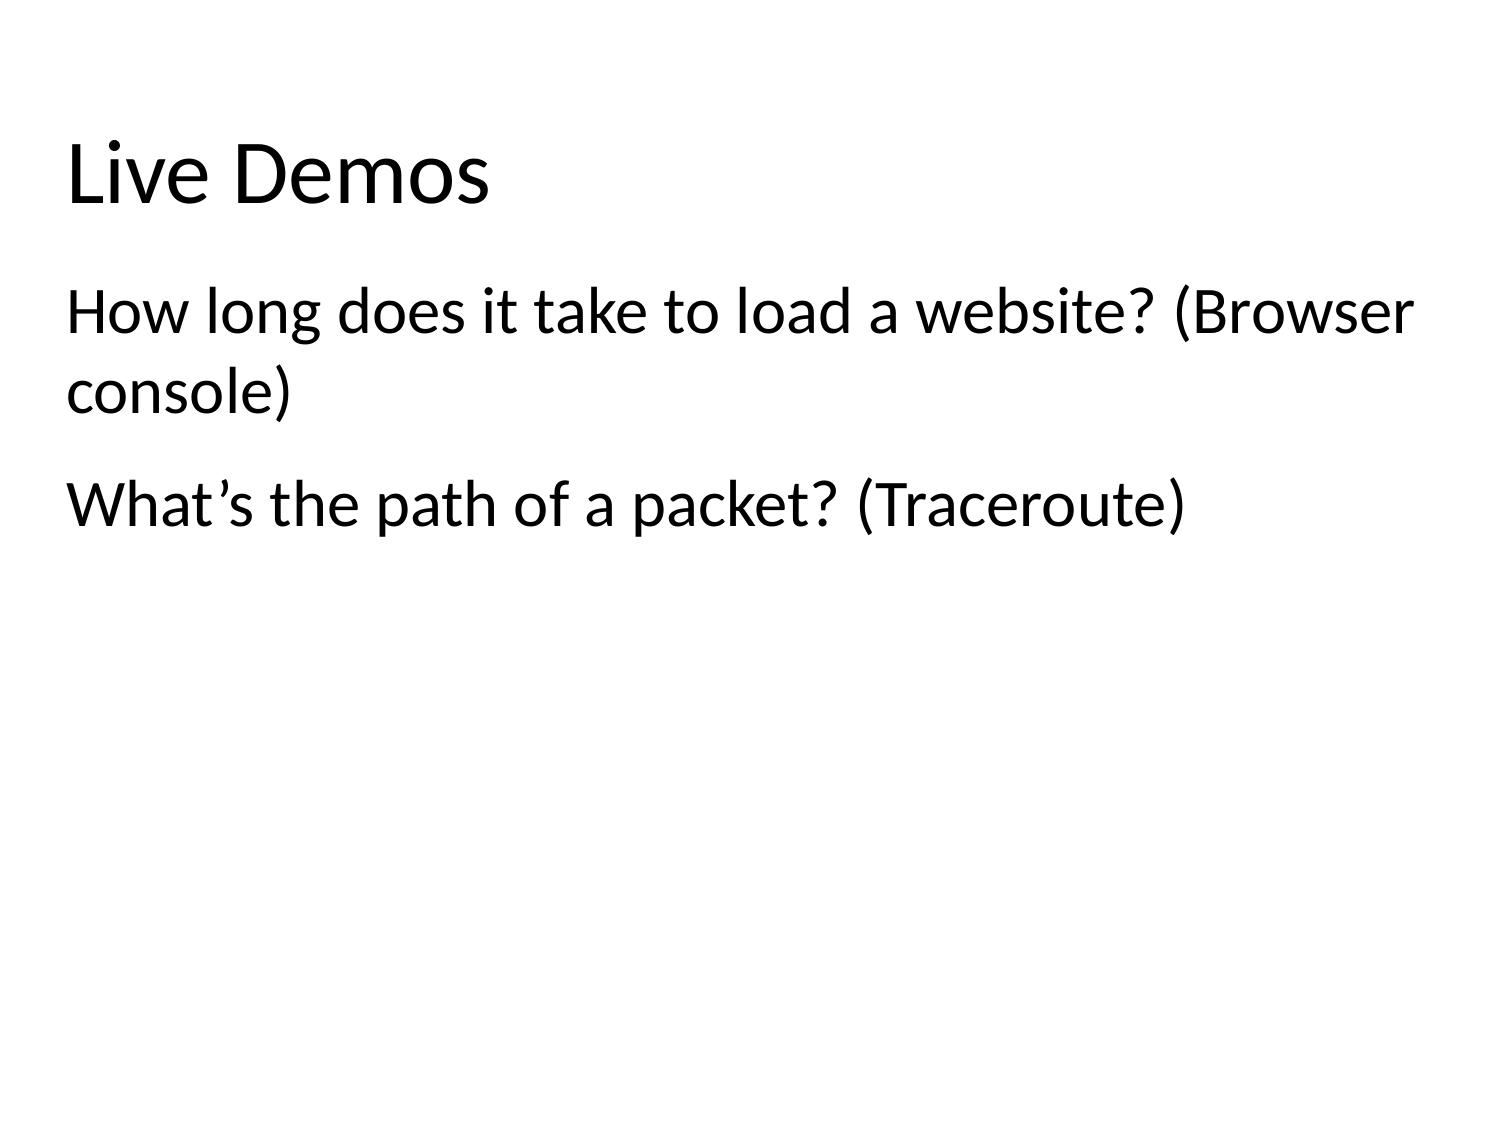

# Live Demos
How long does it take to load a website? (Browser console)
What’s the path of a packet? (Traceroute)